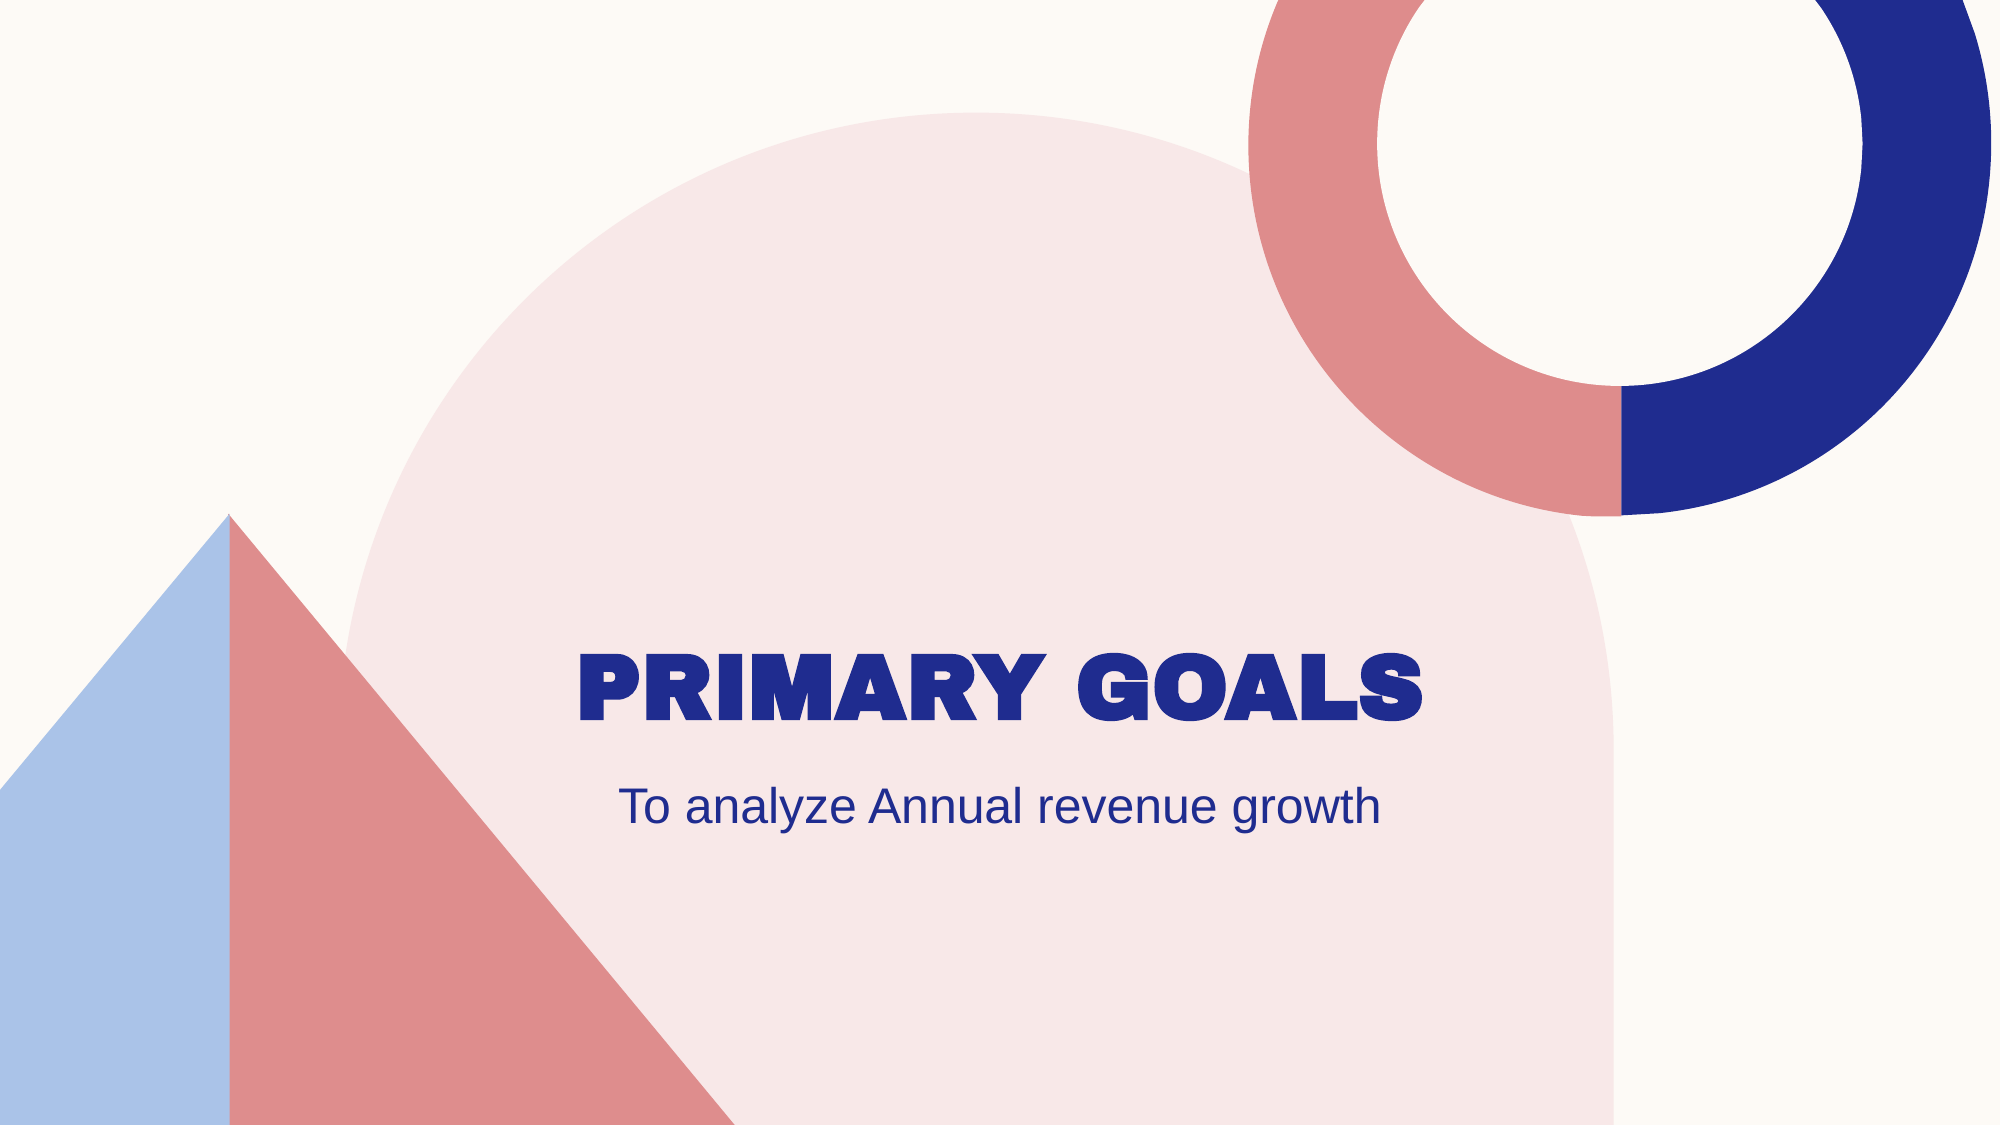

# PRIMARY GOALS
To analyze Annual revenue growth